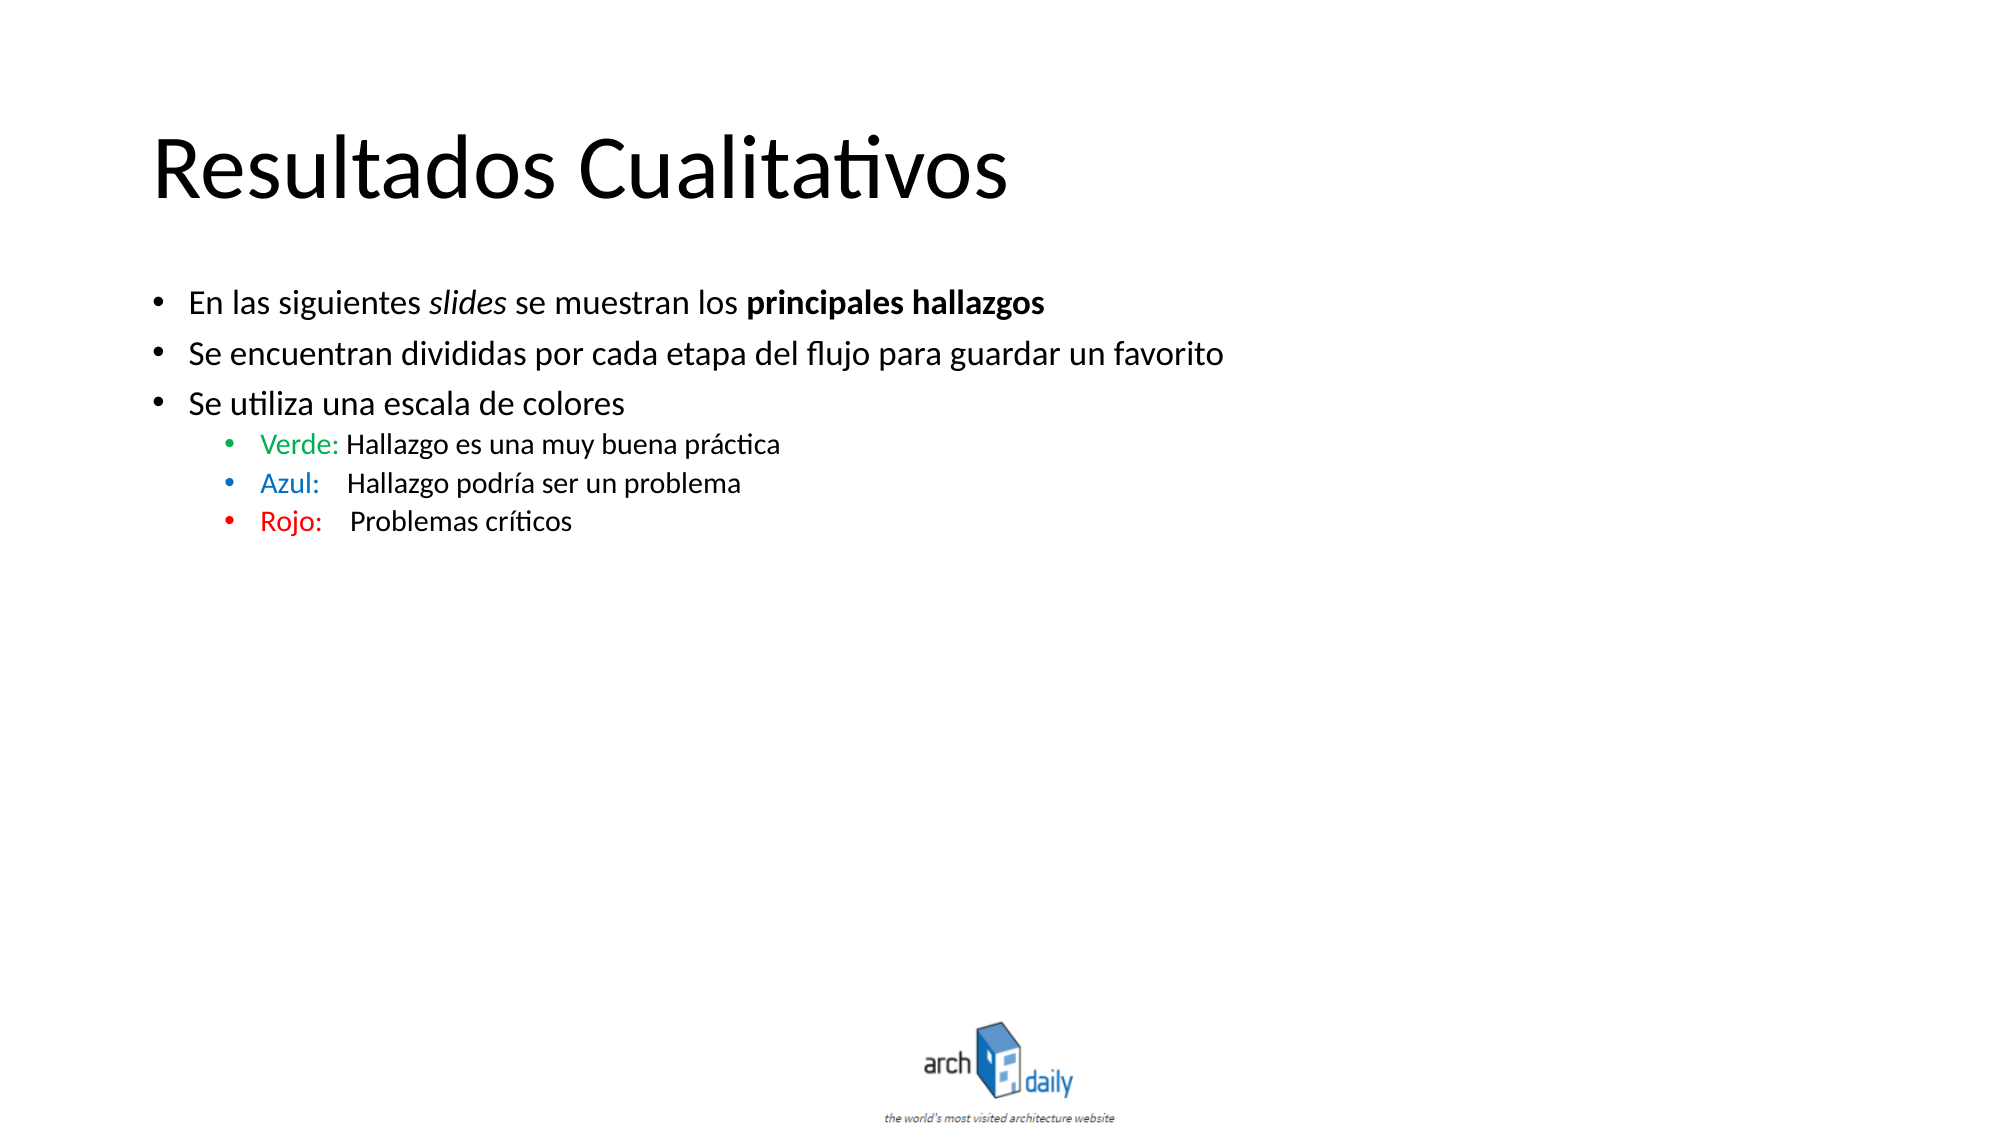

# Resultados Cualitativos
En las siguientes slides se muestran los principales hallazgos
Se encuentran divididas por cada etapa del flujo para guardar un favorito
Se utiliza una escala de colores
Verde: Hallazgo es una muy buena práctica
Azul:    Hallazgo podría ser un problema
Rojo:    Problemas críticos